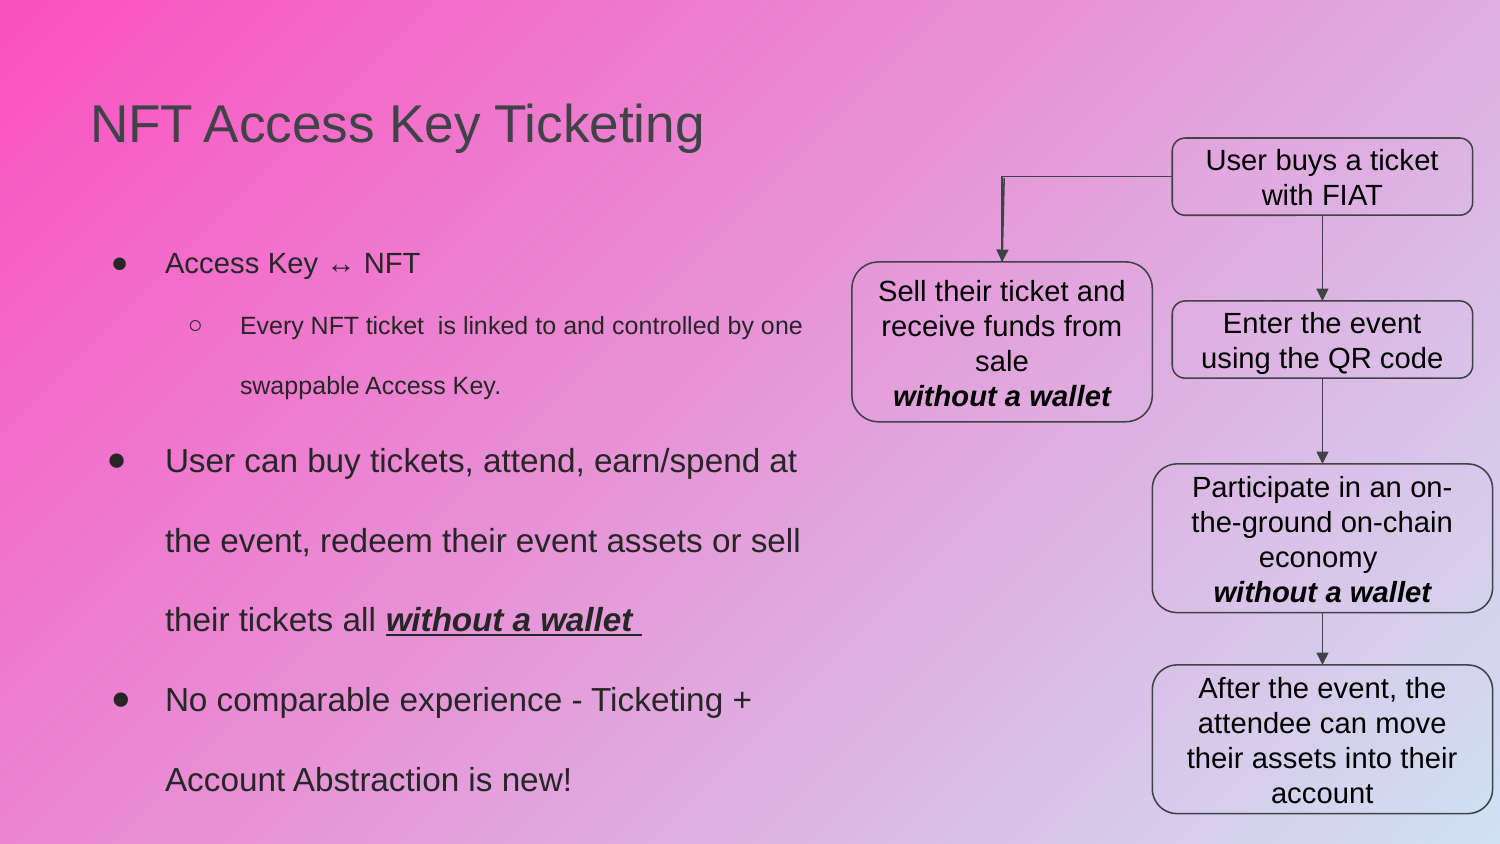

# NFT Access Key Ticketing

User buys a ticket with FIAT
Access Key ↔ NFT
Every NFT ticket  is linked to and controlled by one swappable Access Key.
User can buy tickets, attend, earn/spend at the event, redeem their event assets or sell their tickets all without a wallet
No comparable experience - Ticketing + Account Abstraction is new!
Sell their ticket and receive funds from sale
without a wallet
Enter the event using the QR code
Participate in an on-the-ground on-chain economy
without a wallet
After the event, the attendee can move their assets into their account